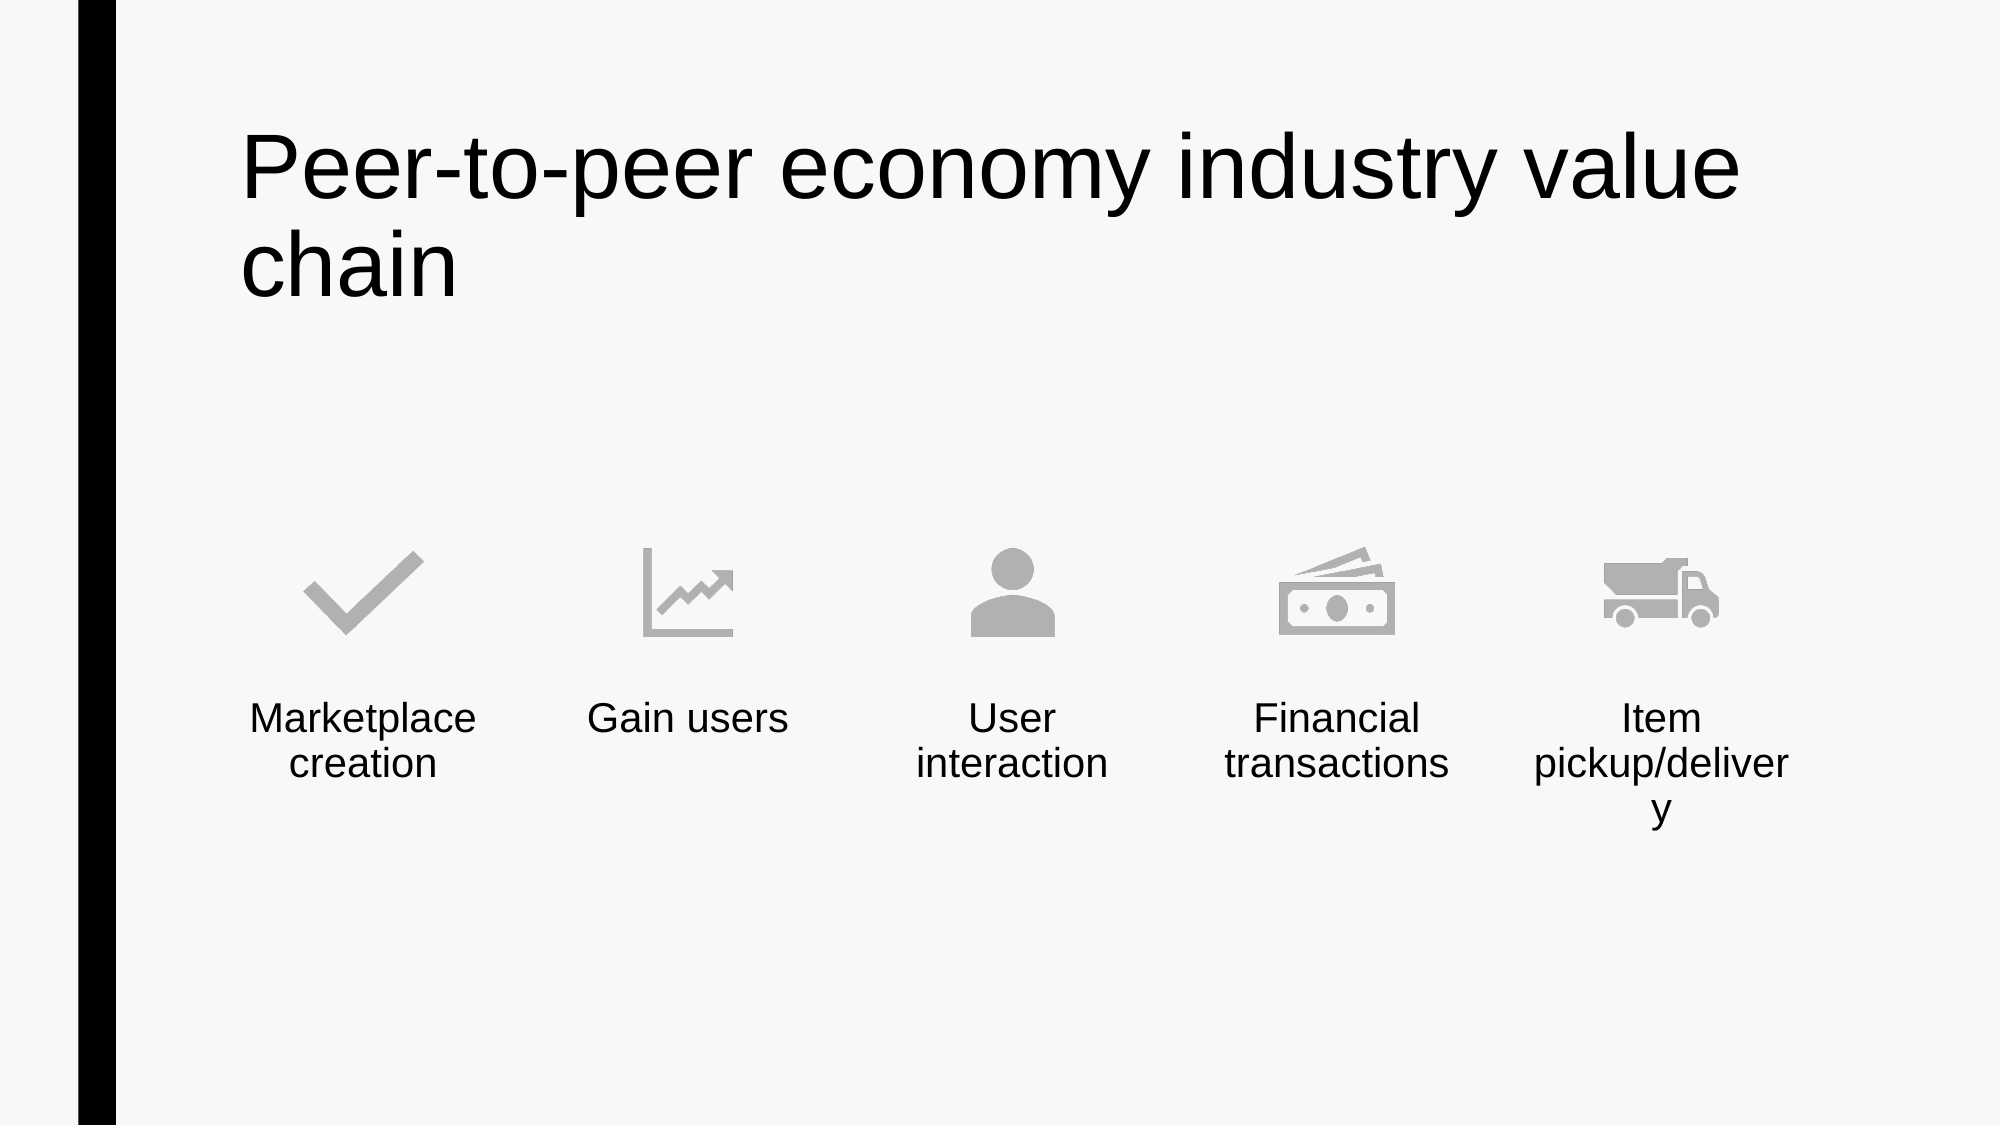

# Peer-to-peer economy industry value chain
Marketplace creation
Gain users
User interaction
Financial transactions
Item pickup/delivery